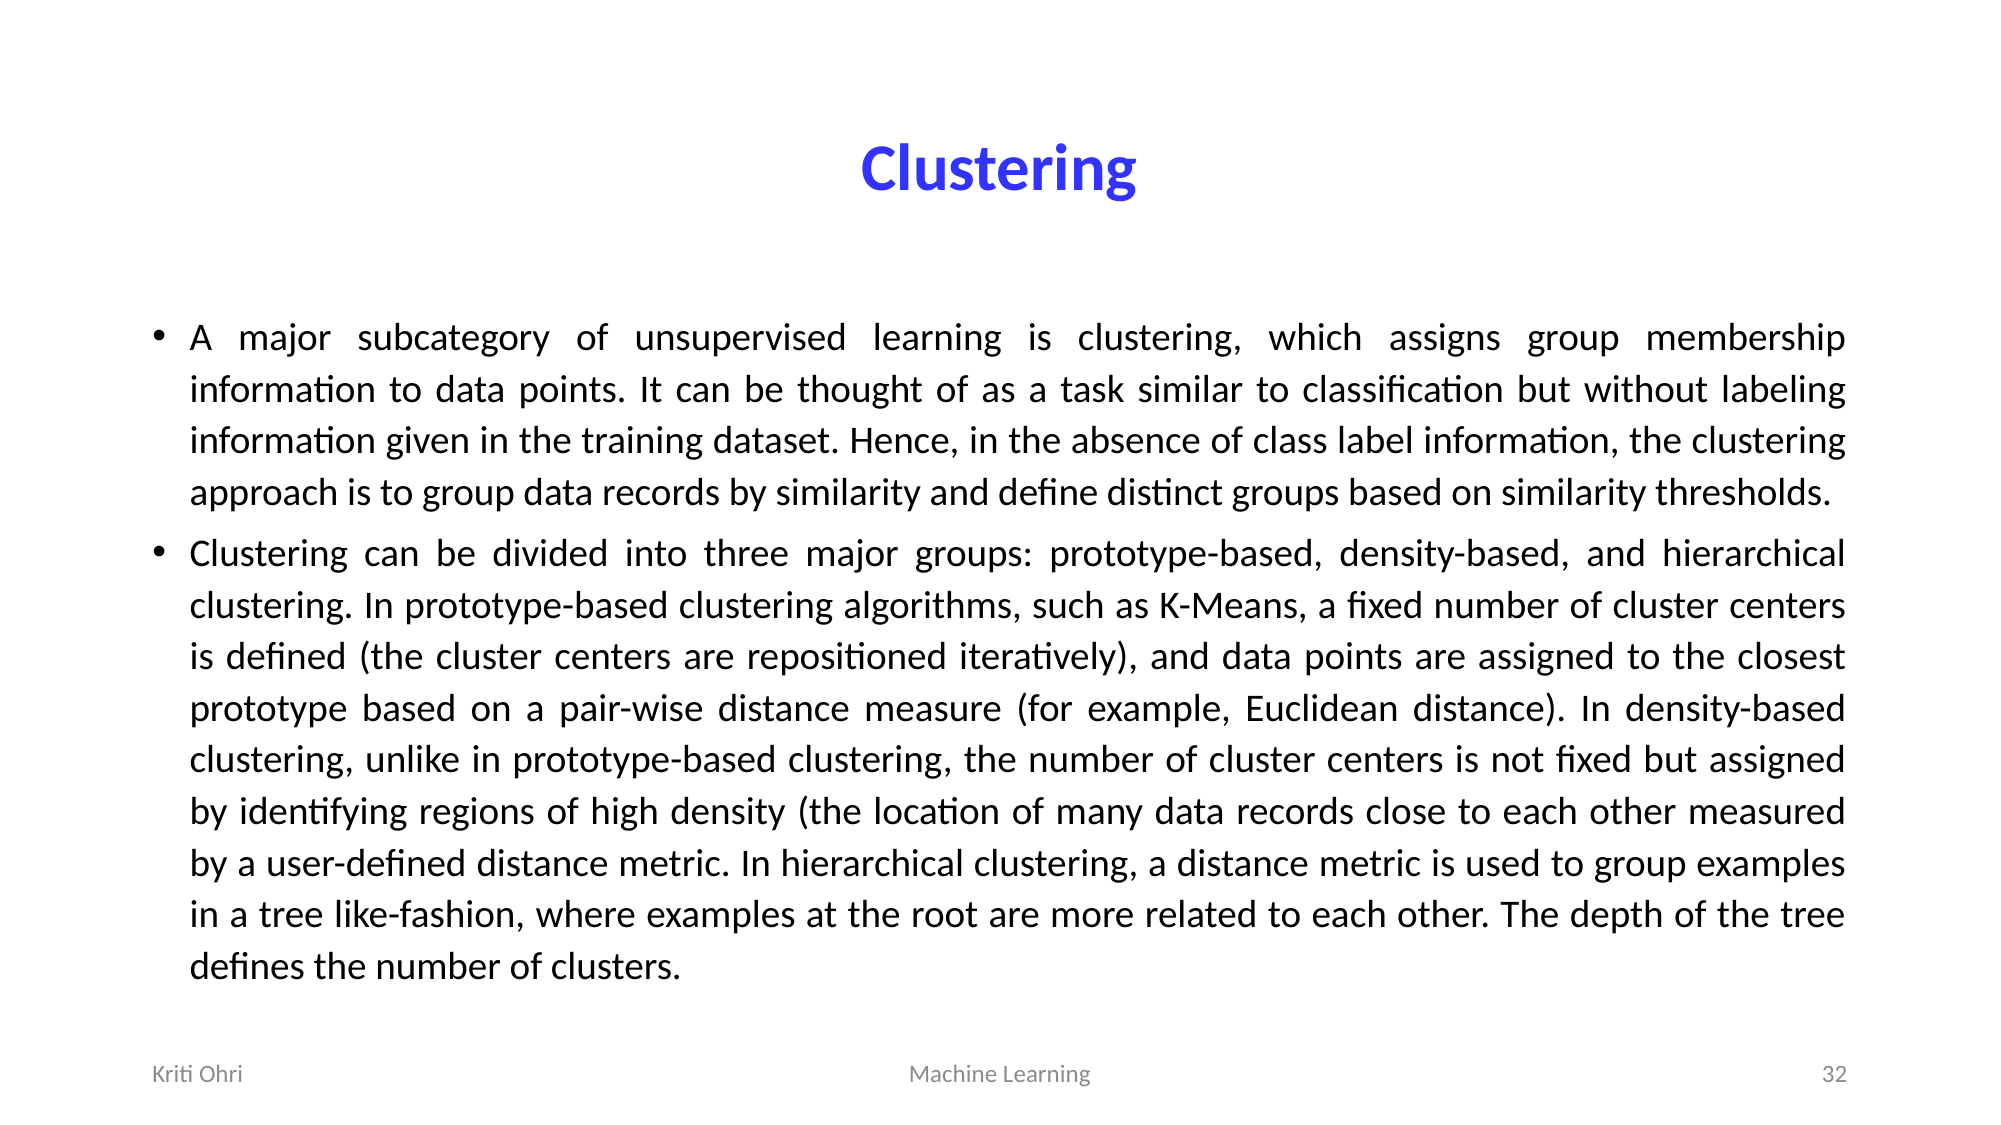

# Clustering
A major subcategory of unsupervised learning is clustering, which assigns group membership information to data points. It can be thought of as a task similar to classification but without labeling information given in the training dataset. Hence, in the absence of class label information, the clustering approach is to group data records by similarity and define distinct groups based on similarity thresholds.
Clustering can be divided into three major groups: prototype-based, density-based, and hierarchical clustering. In prototype-based clustering algorithms, such as K-Means, a fixed number of cluster centers is defined (the cluster centers are repositioned iteratively), and data points are assigned to the closest prototype based on a pair-wise distance measure (for example, Euclidean distance). In density-based clustering, unlike in prototype-based clustering, the number of cluster centers is not fixed but assigned by identifying regions of high density (the location of many data records close to each other measured by a user-defined distance metric. In hierarchical clustering, a distance metric is used to group examples in a tree like-fashion, where examples at the root are more related to each other. The depth of the tree defines the number of clusters.

Kriti Ohri
Machine Learning
32